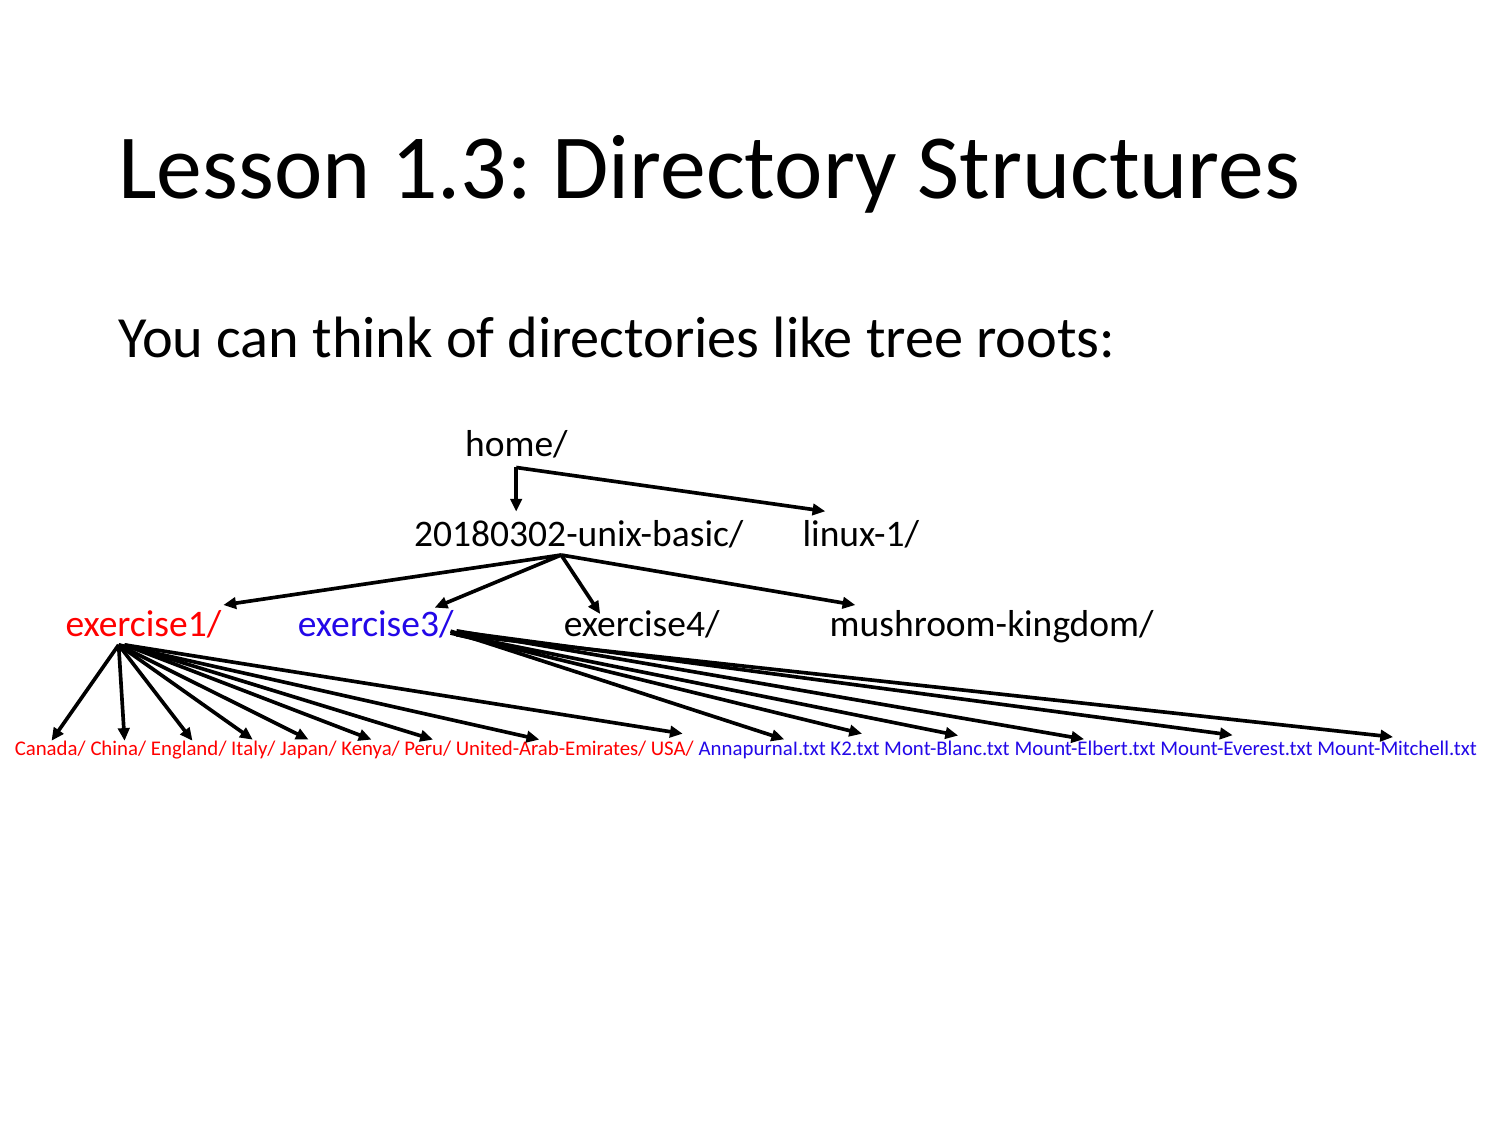

# Lesson 1.3: Directory Structures
You can think of directories like tree roots:
                                                     home/

                                               20180302-unix-basic/       linux-1/

      exercise1/         exercise3/             exercise4/             mushroom-kingdom/

Canada/ China/ England/ Italy/ Japan/ Kenya/ Peru/ United-Arab-Emirates/ USA/ AnnapurnaI.txt K2.txt Mont-Blanc.txt Mount-Elbert.txt Mount-Everest.txt Mount-Mitchell.txt